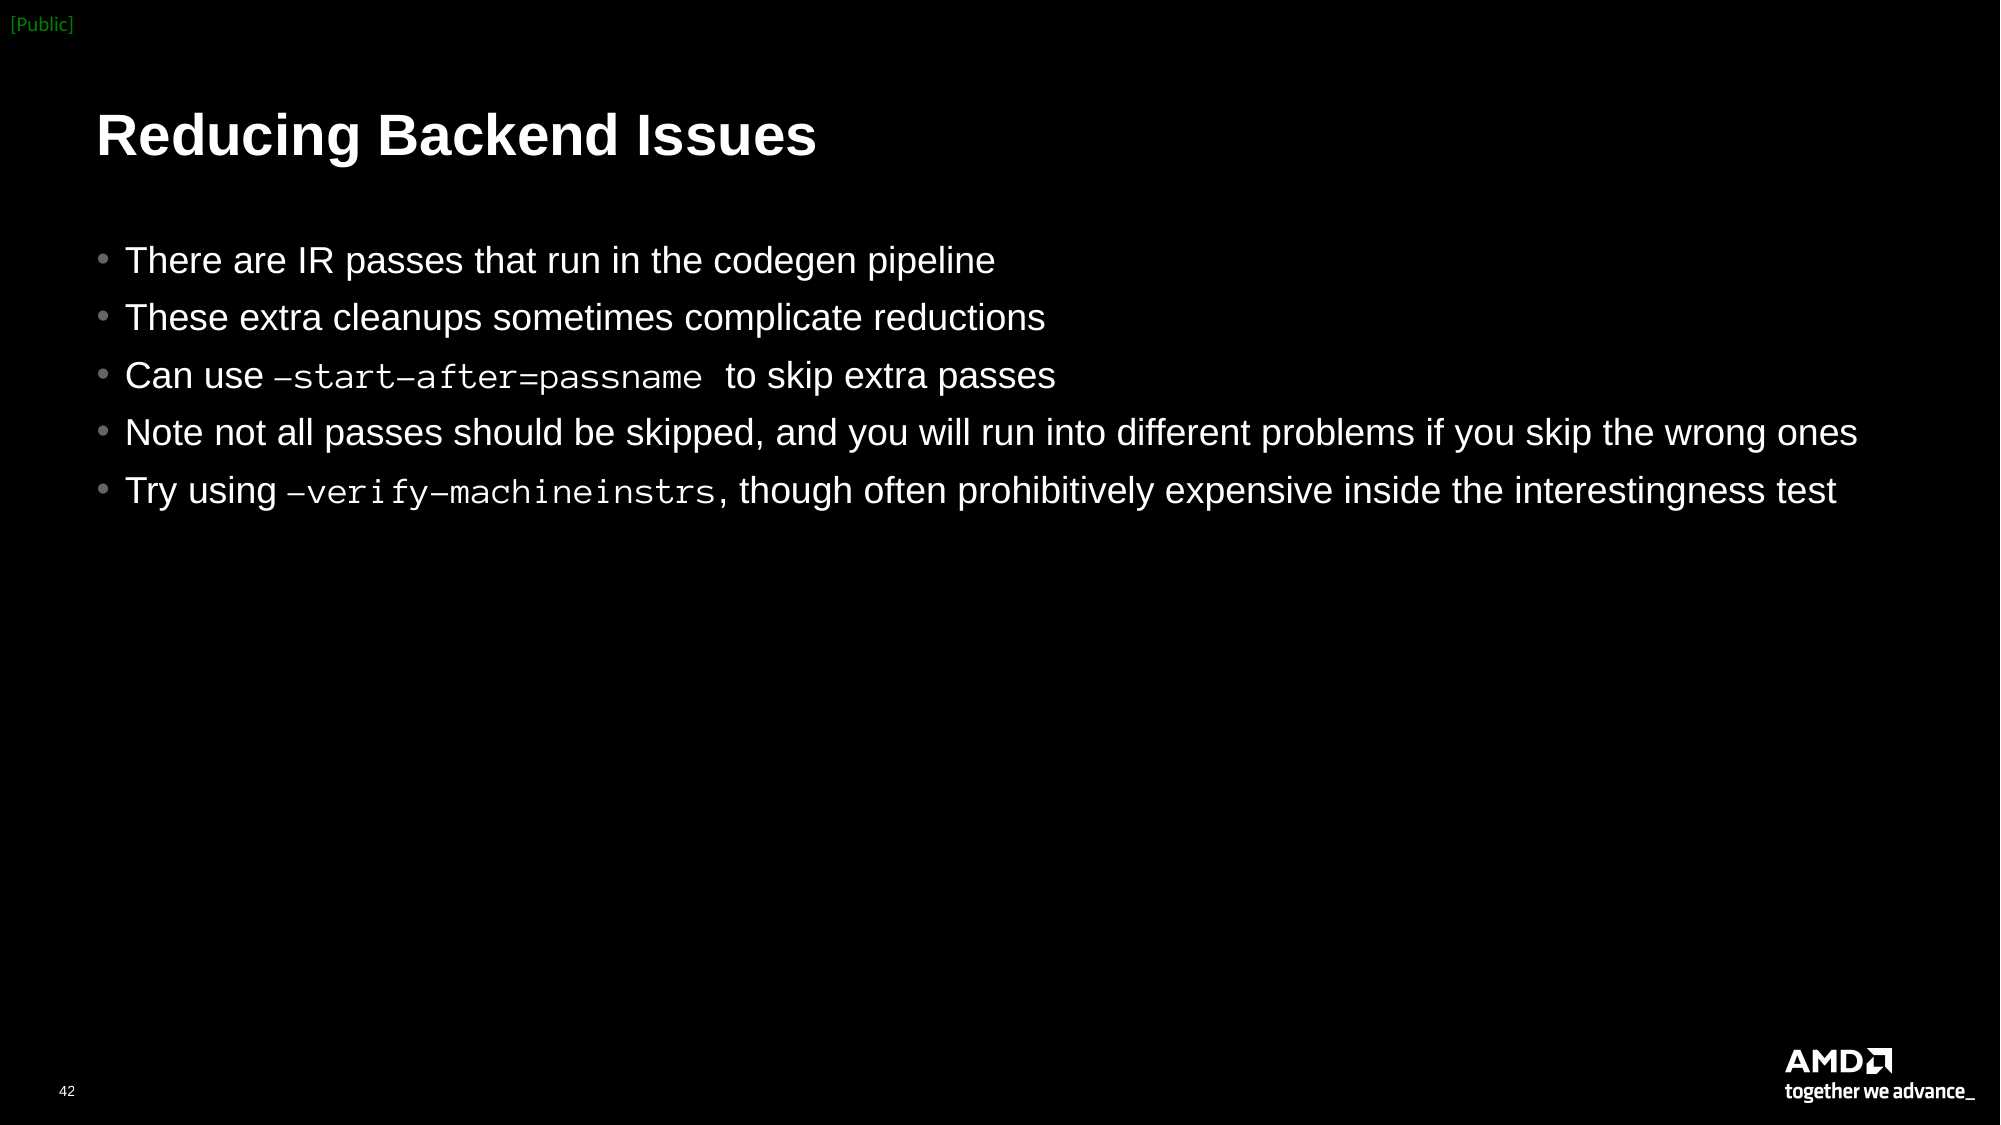

# Reducing Backend Issues
There are IR passes that run in the codegen pipeline
These extra cleanups sometimes complicate reductions
Can use –start-after=passname to skip extra passes
Note not all passes should be skipped, and you will run into different problems if you skip the wrong ones
Try using –verify-machineinstrs, though often prohibitively expensive inside the interestingness test